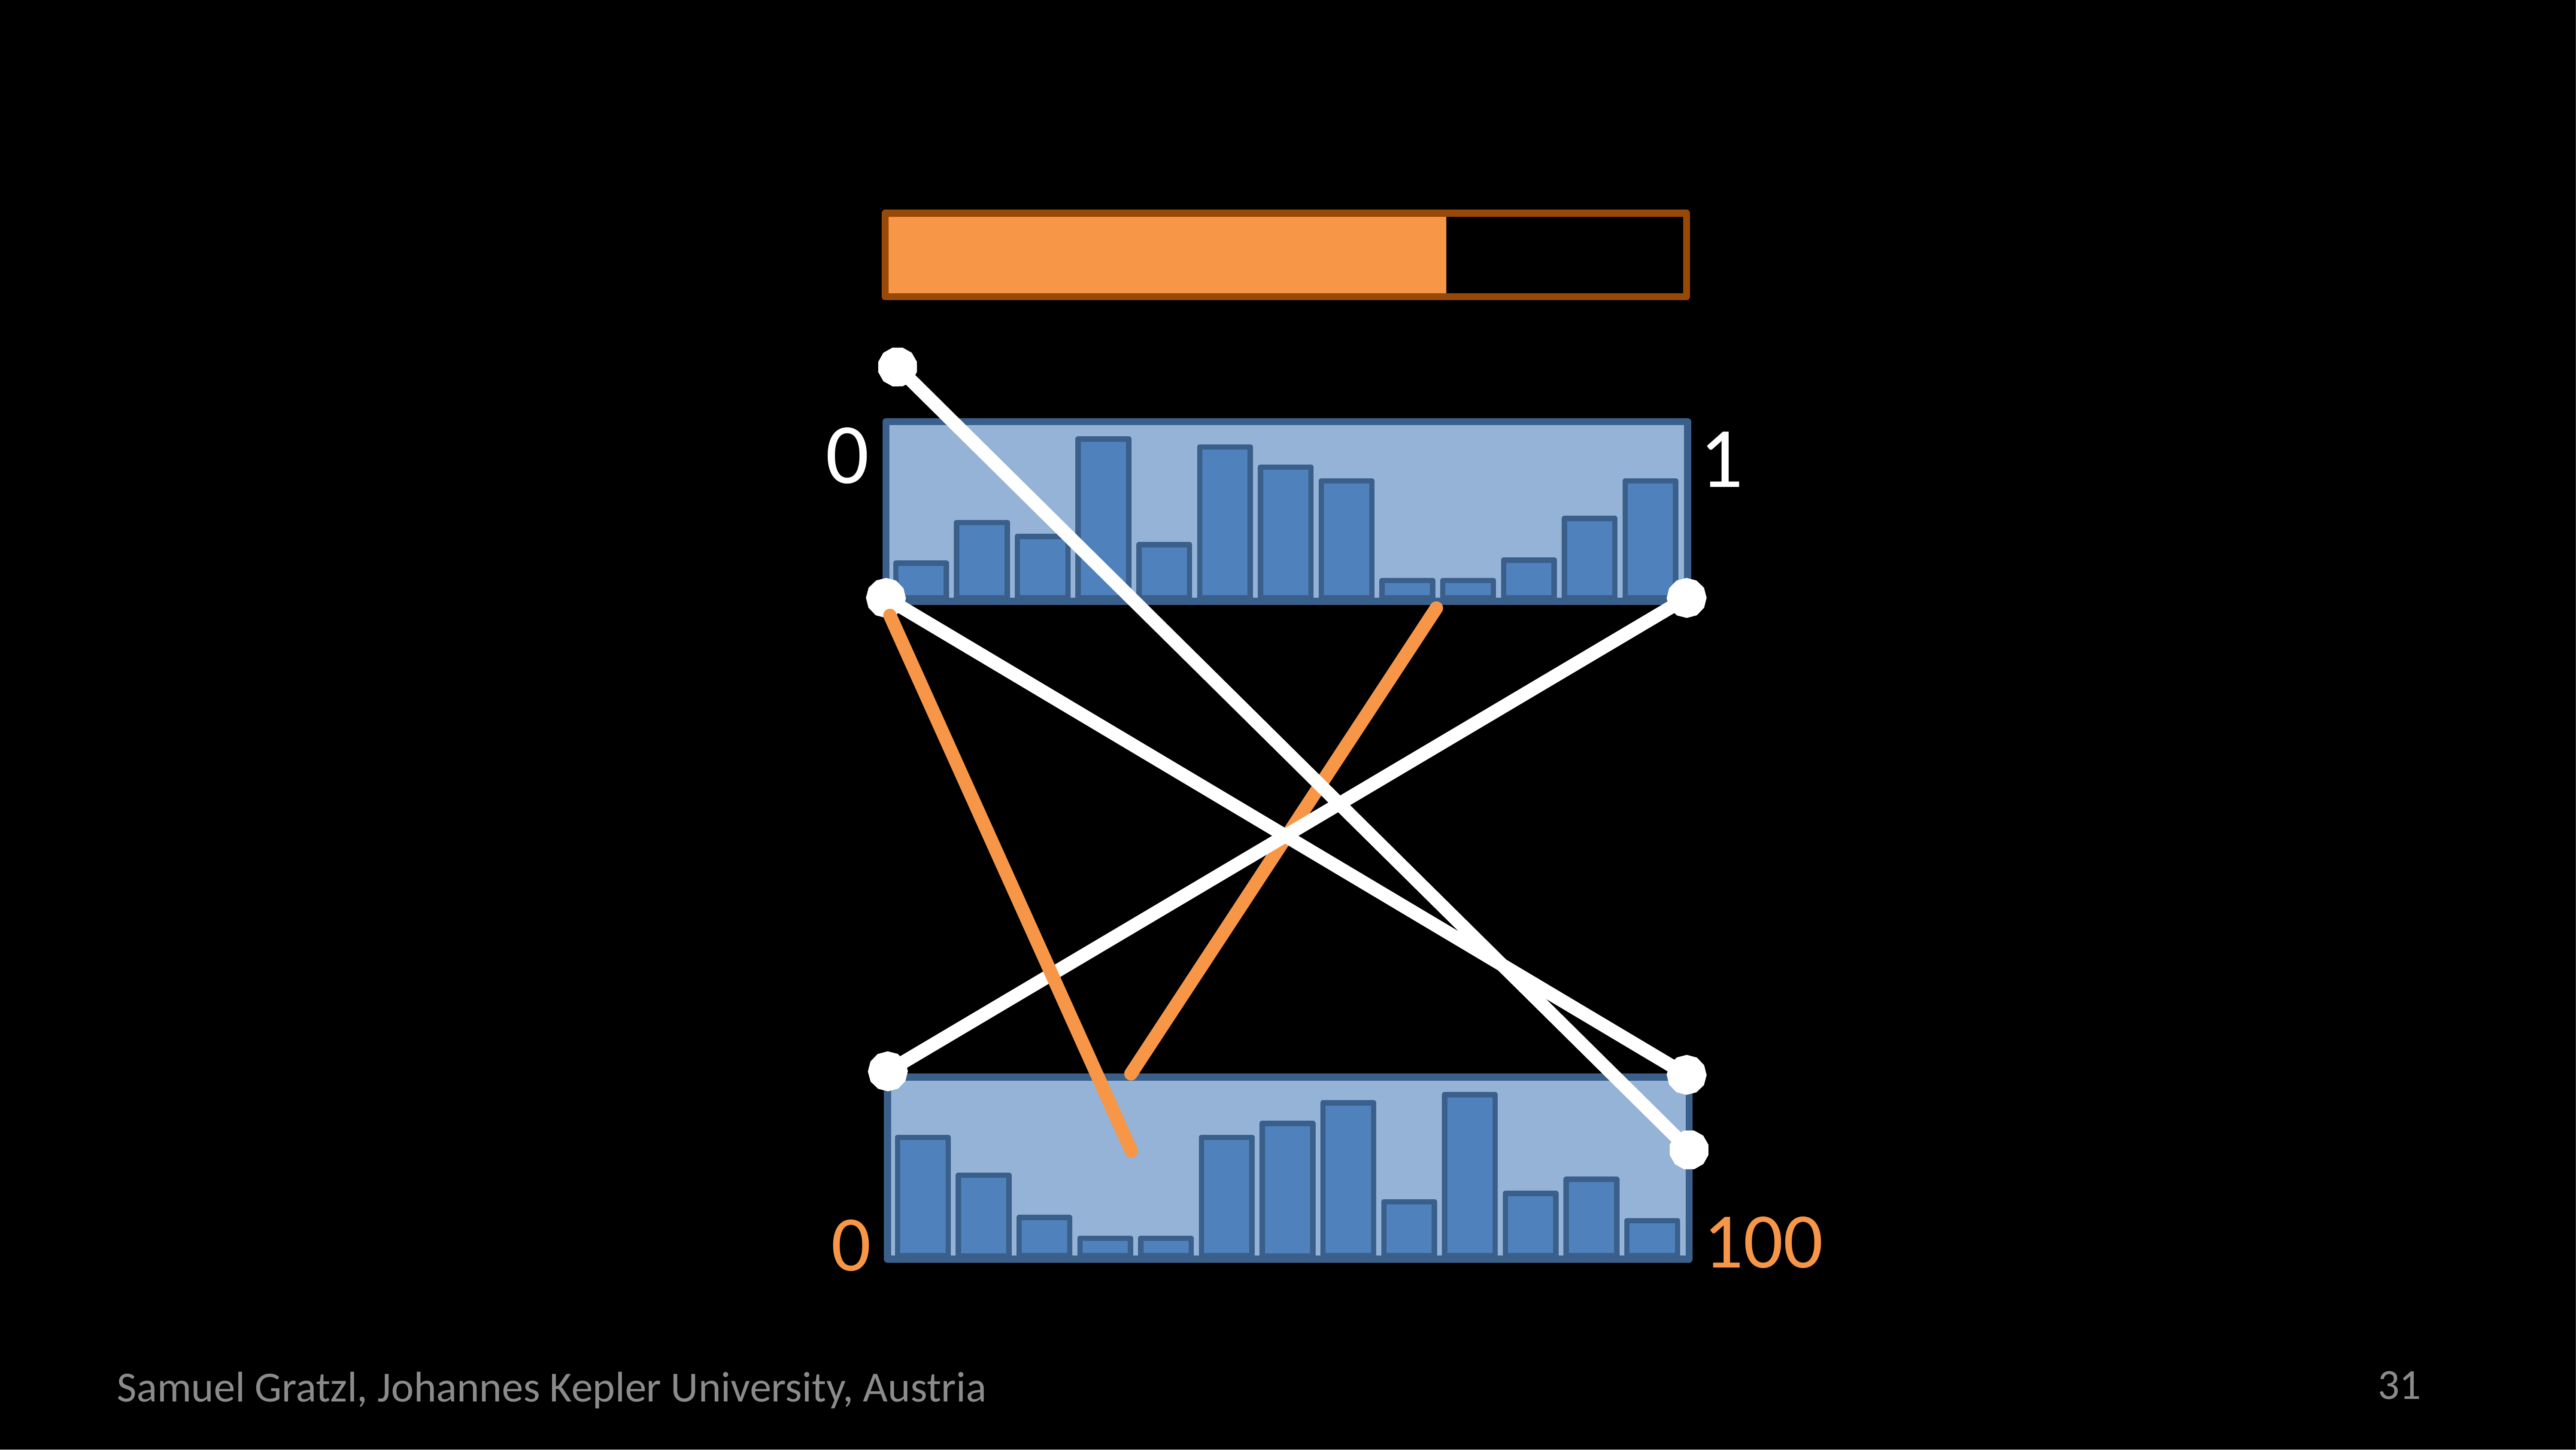

0
1

100
0
31
Samuel Gratzl, Johannes Kepler University, Austria